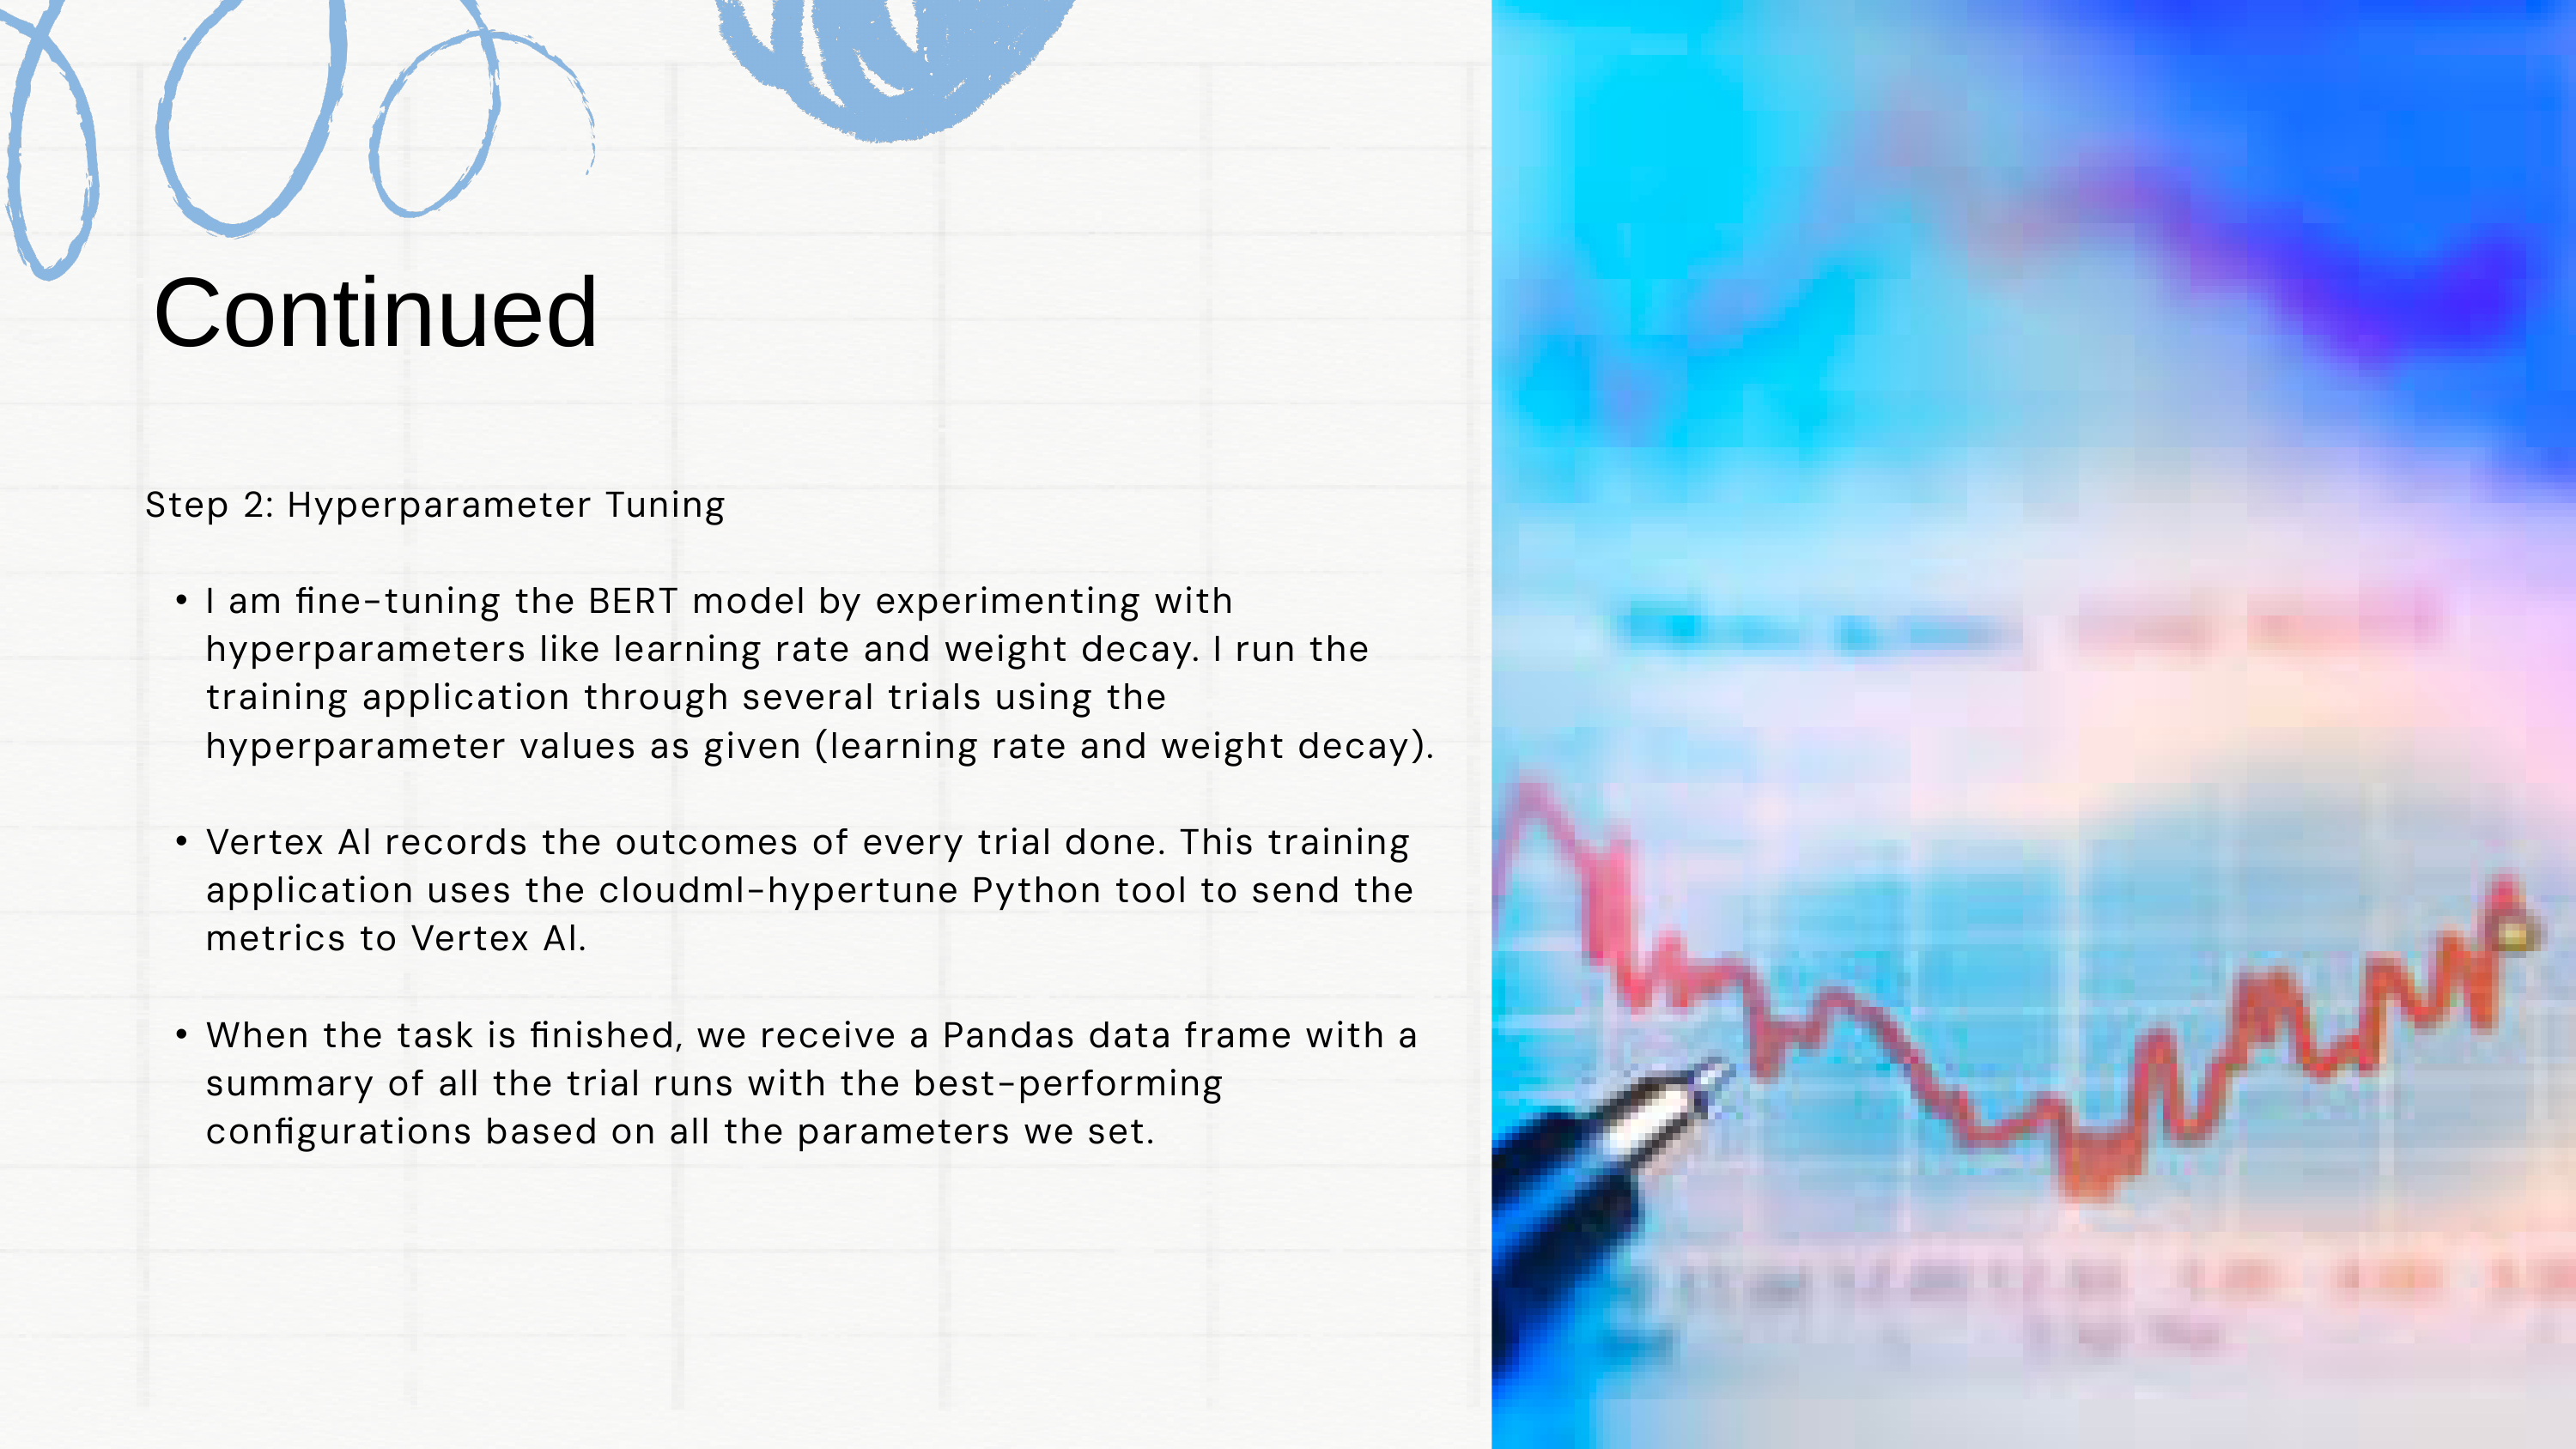

Continued
Step 2: Hyperparameter Tuning

I am fine-tuning the BERT model by experimenting with hyperparameters like learning rate and weight decay. I run the training application through several trials using the hyperparameter values as given (learning rate and weight decay).

Vertex Al records the outcomes of every trial done. This training application uses the cloudml-hypertune Python tool to send the metrics to Vertex Al.

When the task is finished, we receive a Pandas data frame with a summary of all the trial runs with the best-performing configurations based on all the parameters we set.